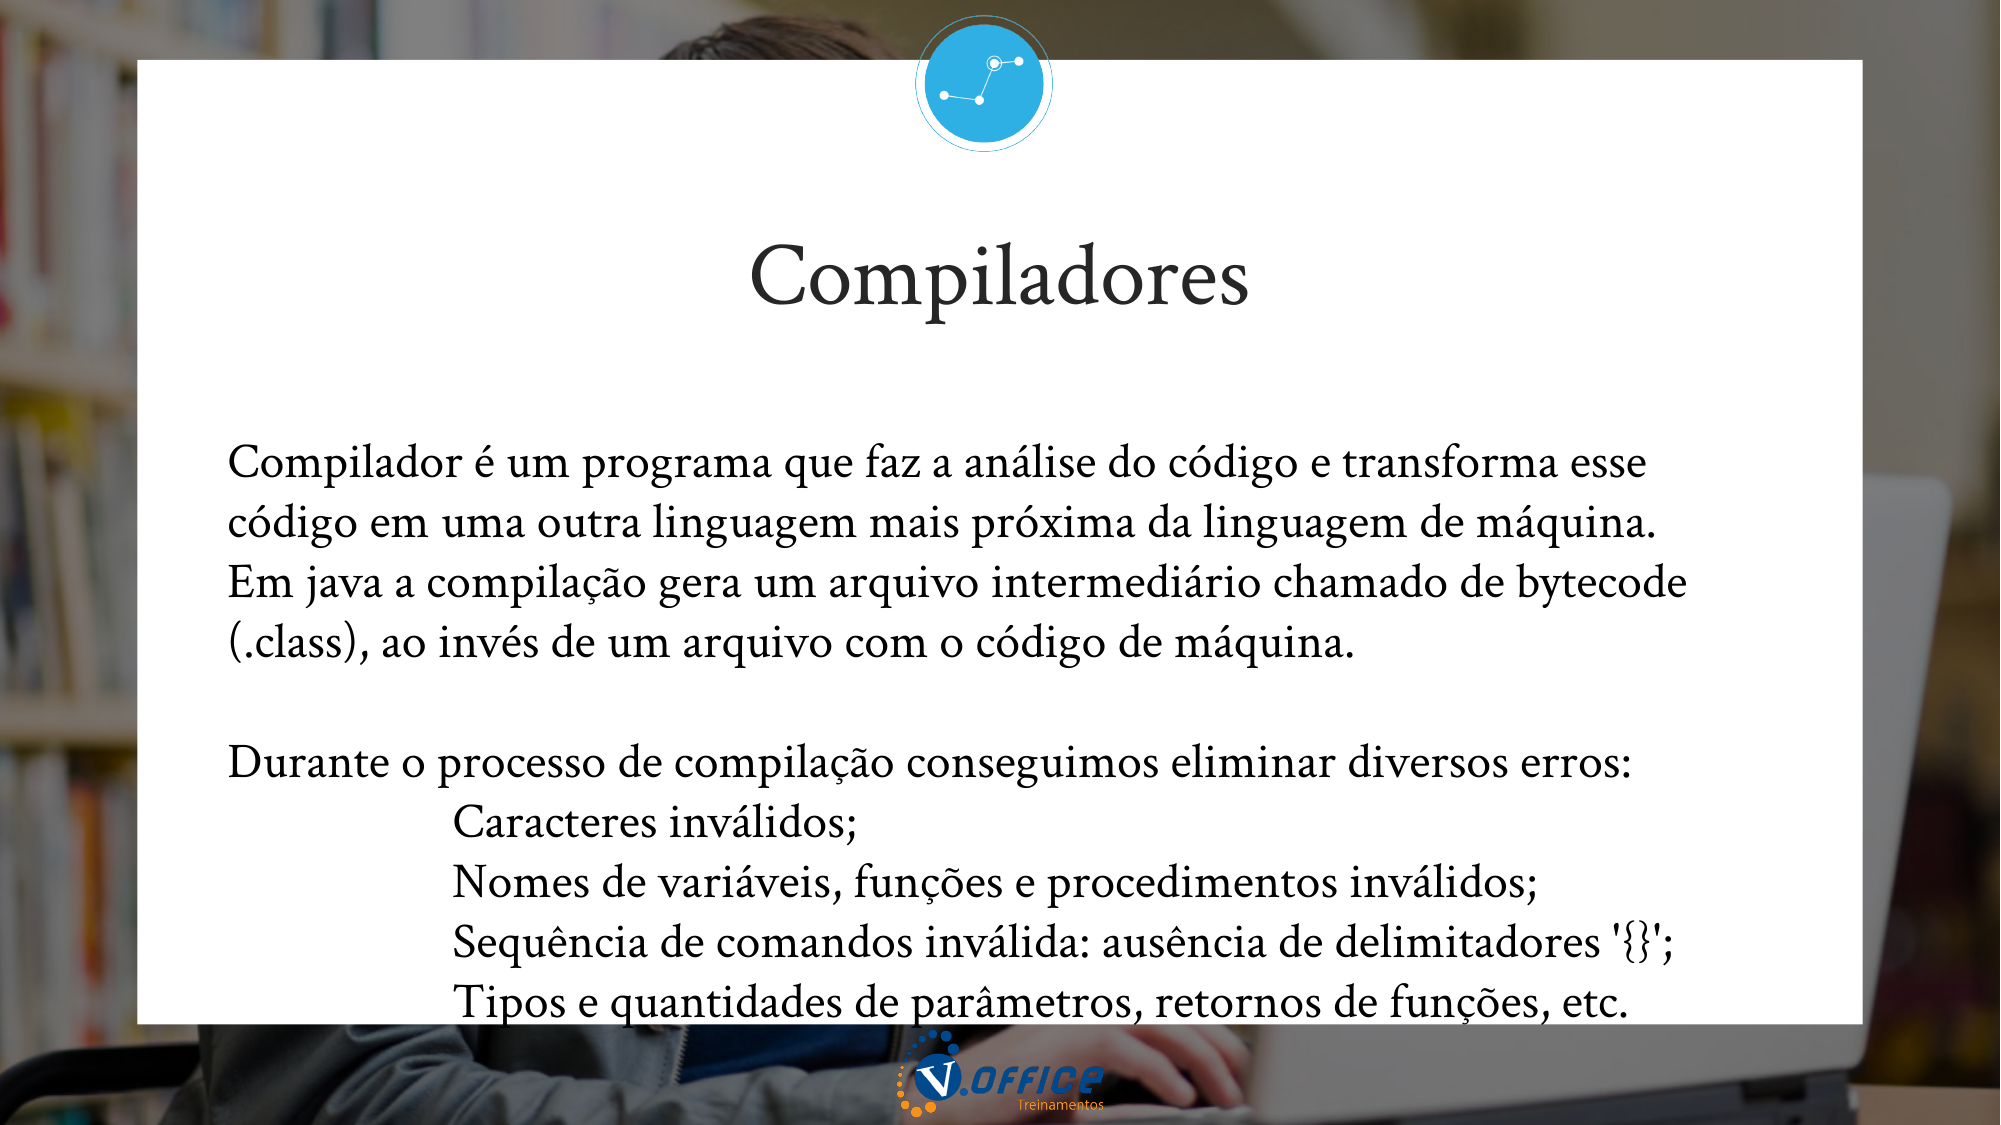

Compiladores
Compilador é um programa que faz a análise do código e transforma esse código em uma outra linguagem mais próxima da linguagem de máquina.
Em java a compilação gera um arquivo intermediário chamado de bytecode (.class), ao invés de um arquivo com o código de máquina.

Durante o processo de compilação conseguimos eliminar diversos erros:
	Caracteres inválidos;
	Nomes de variáveis, funções e procedimentos inválidos;
	Sequência de comandos inválida: ausência de delimitadores '{}';
	Tipos e quantidades de parâmetros, retornos de funções, etc.